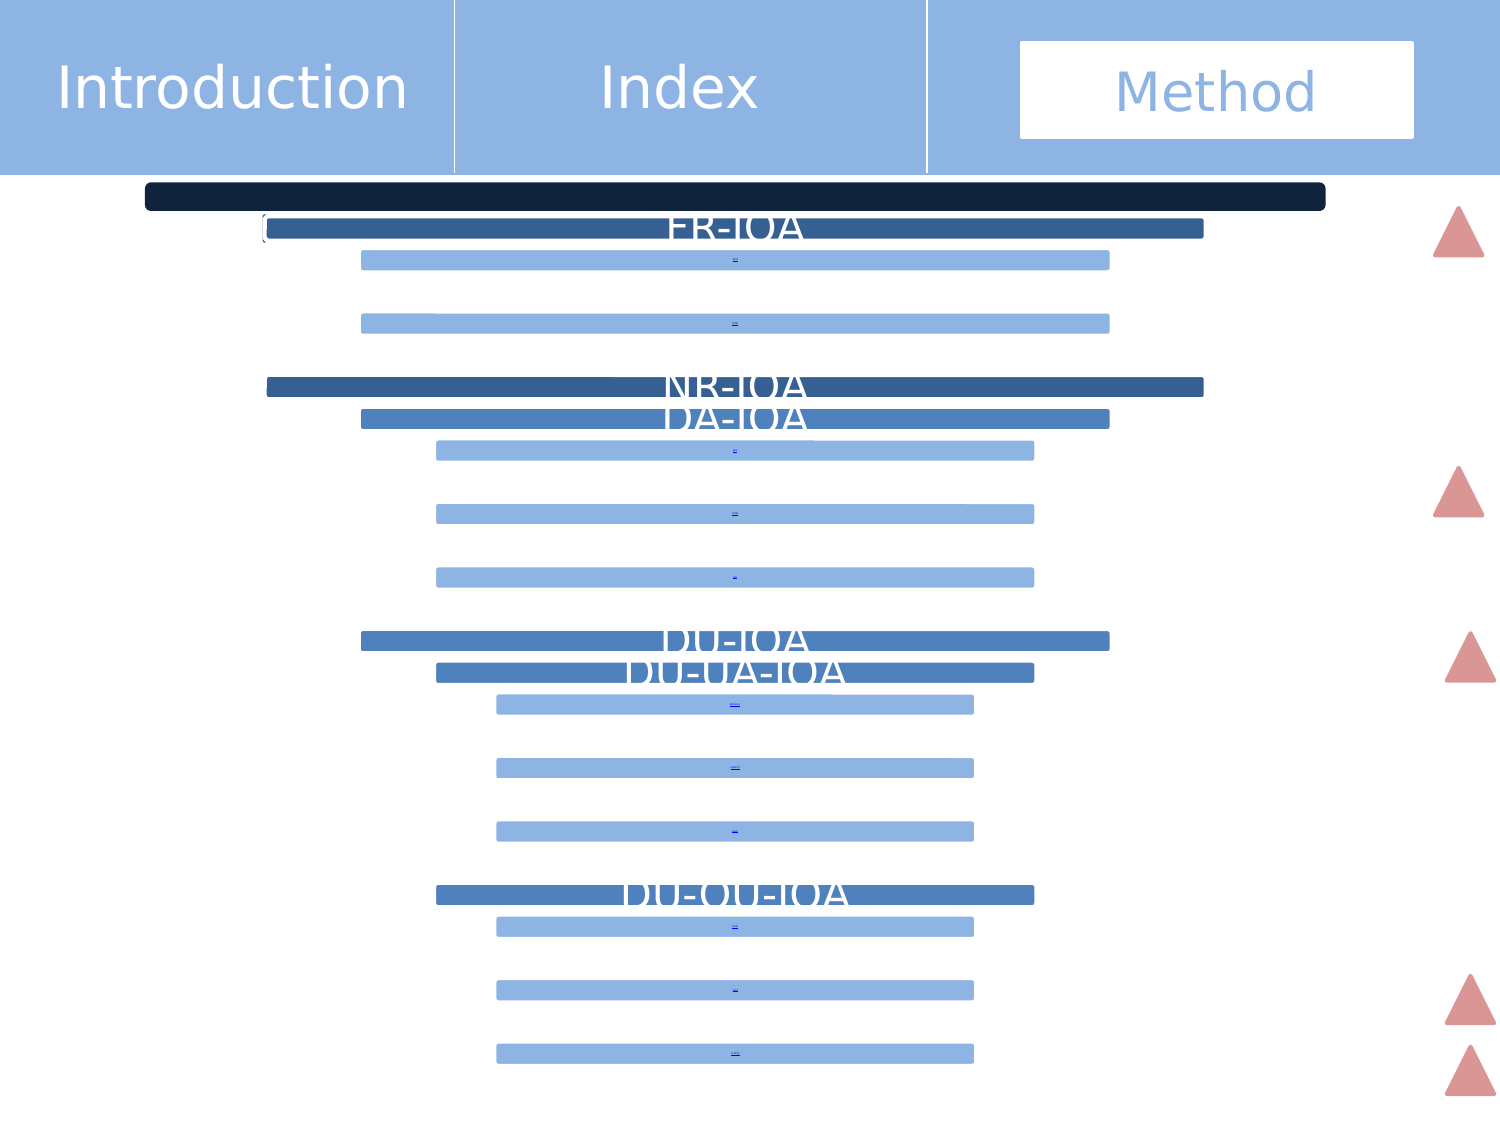

Introduction
Index
Method
FR-IQA
SSIM
PSNR
NR-IQA
JNB
DA-IQA
CPBD
LPC
NIQE
CBIQ
IL-NIQE
DU-IQA
DU-OU-IQA
DU-UA-IQA
BRISQUE
ROBUST
SSEQ

14